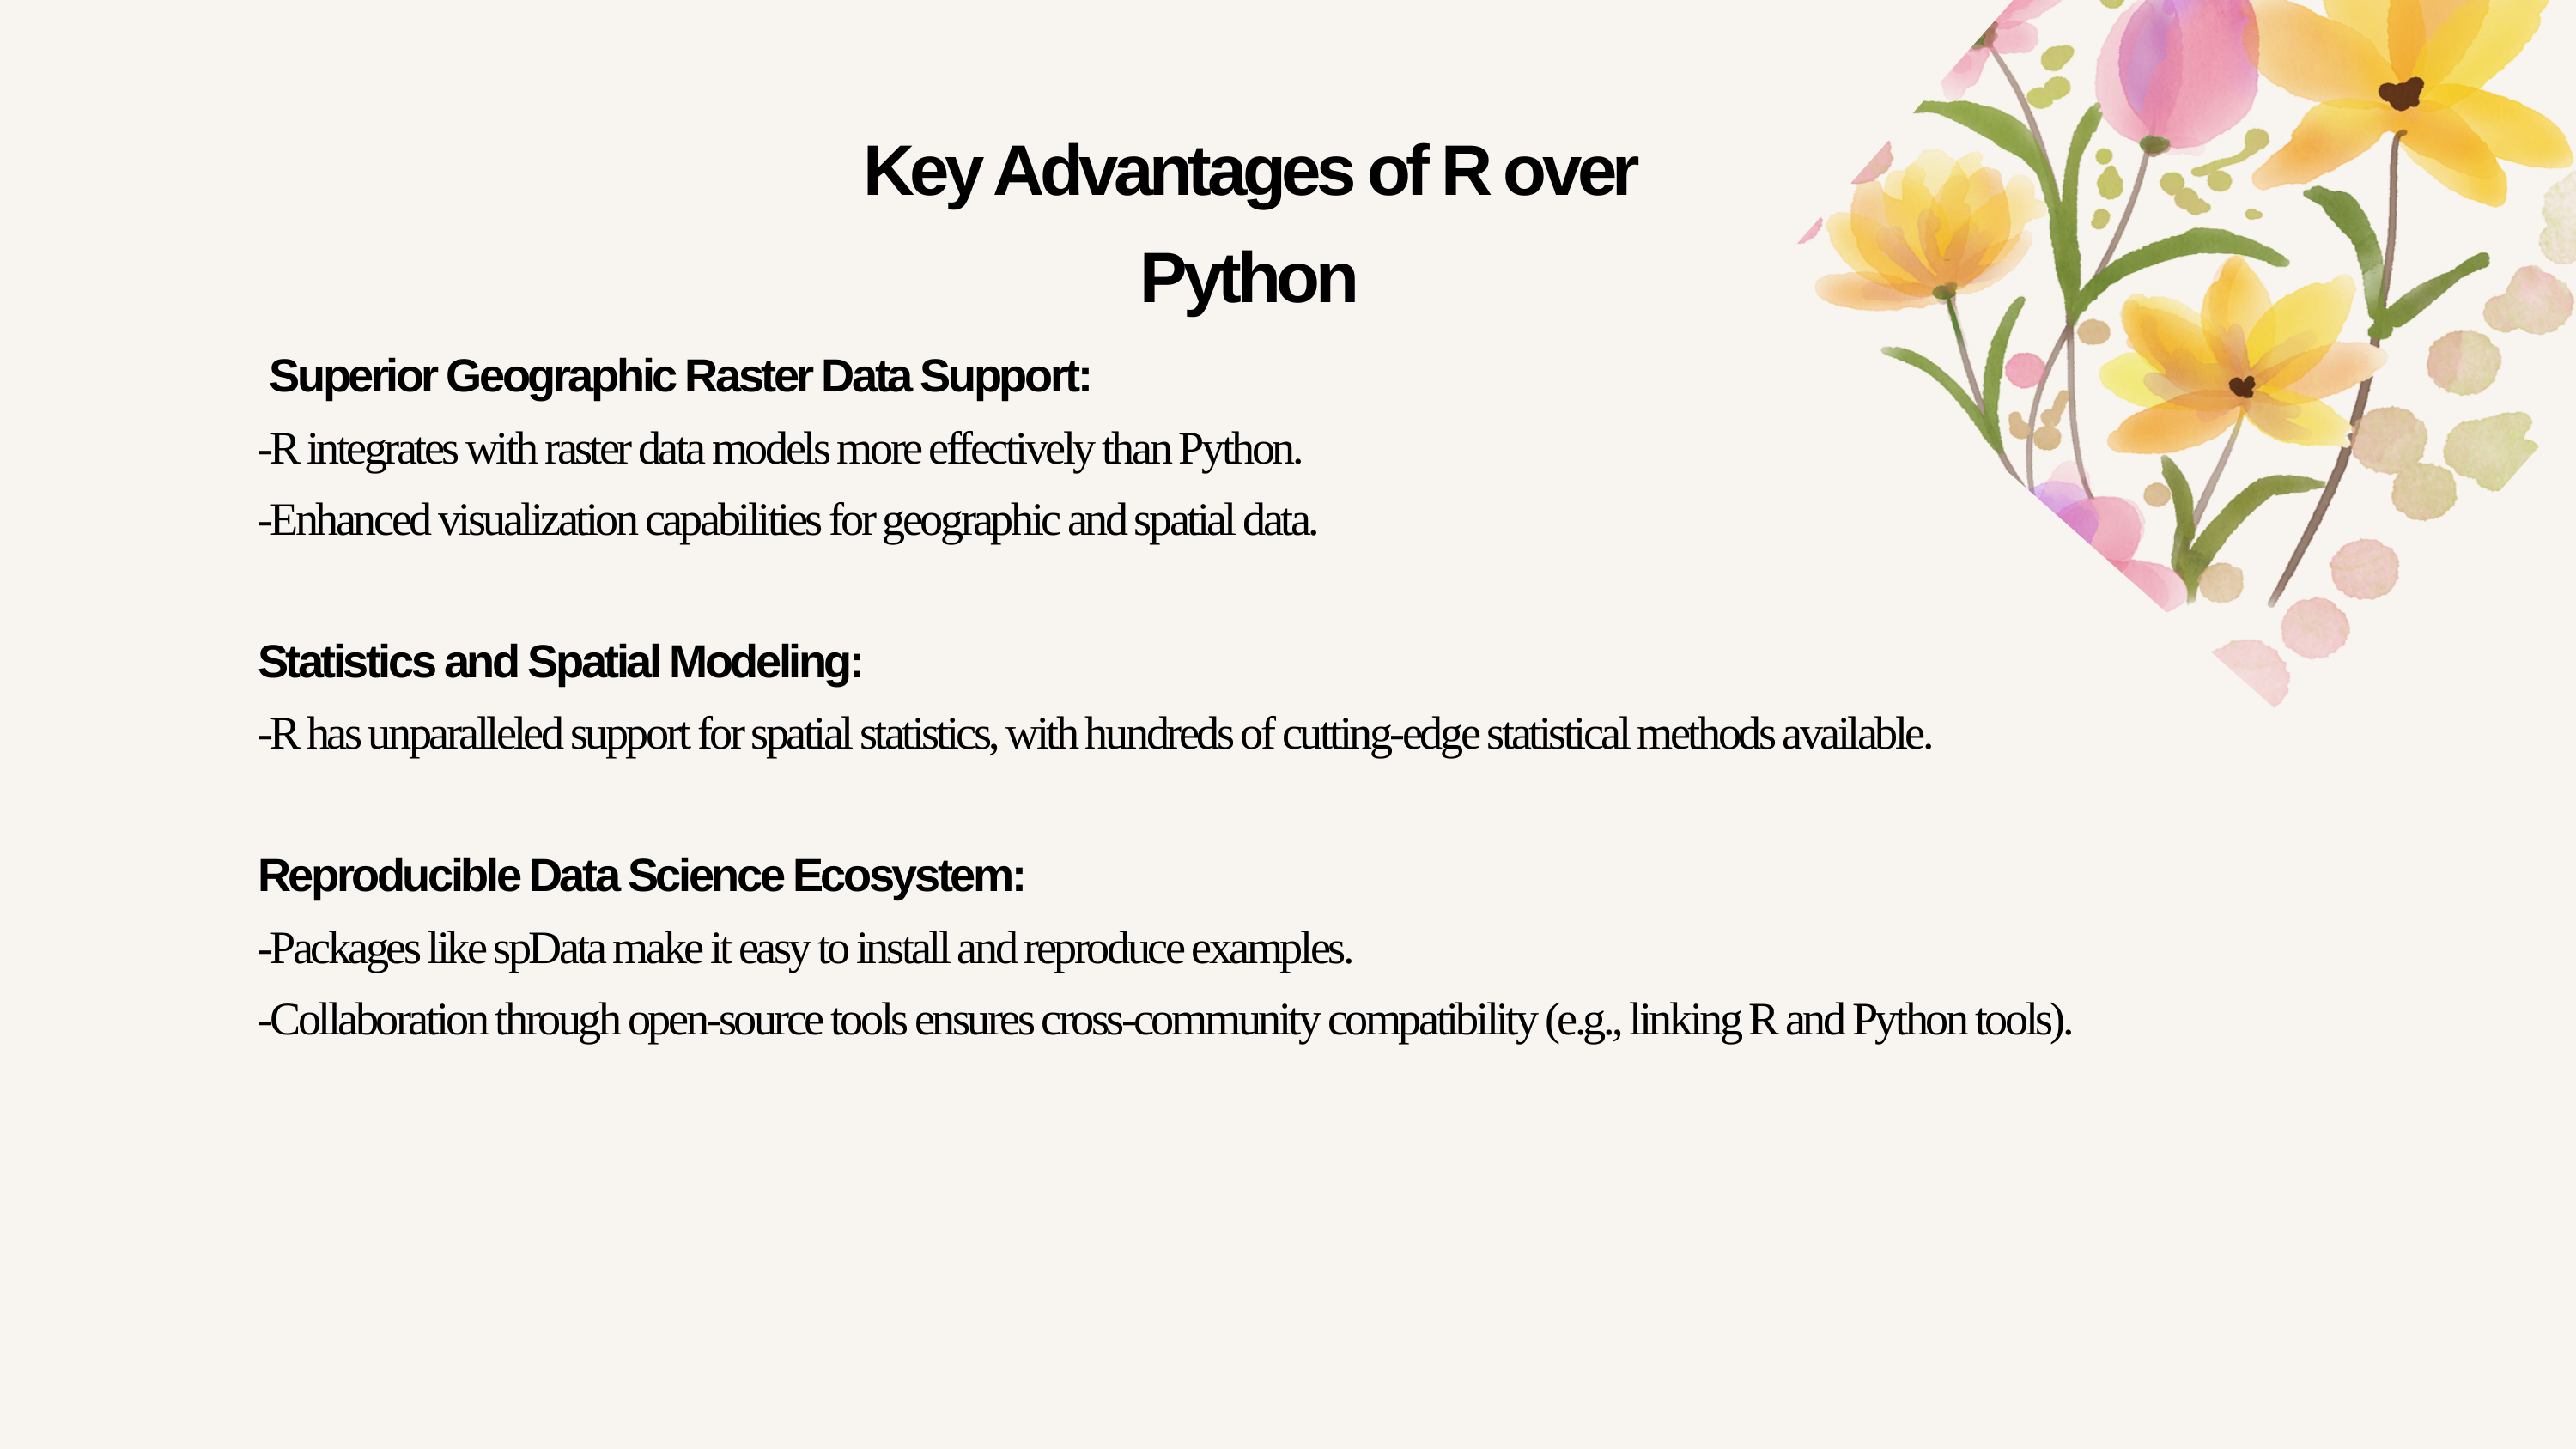

Key Advantages of R over Python
 Superior Geographic Raster Data Support:
-R integrates with raster data models more effectively than Python.
-Enhanced visualization capabilities for geographic and spatial data.

Statistics and Spatial Modeling:
-R has unparalleled support for spatial statistics, with hundreds of cutting-edge statistical methods available.

Reproducible Data Science Ecosystem:
-Packages like spData make it easy to install and reproduce examples.
-Collaboration through open-source tools ensures cross-community compatibility (e.g., linking R and Python tools).